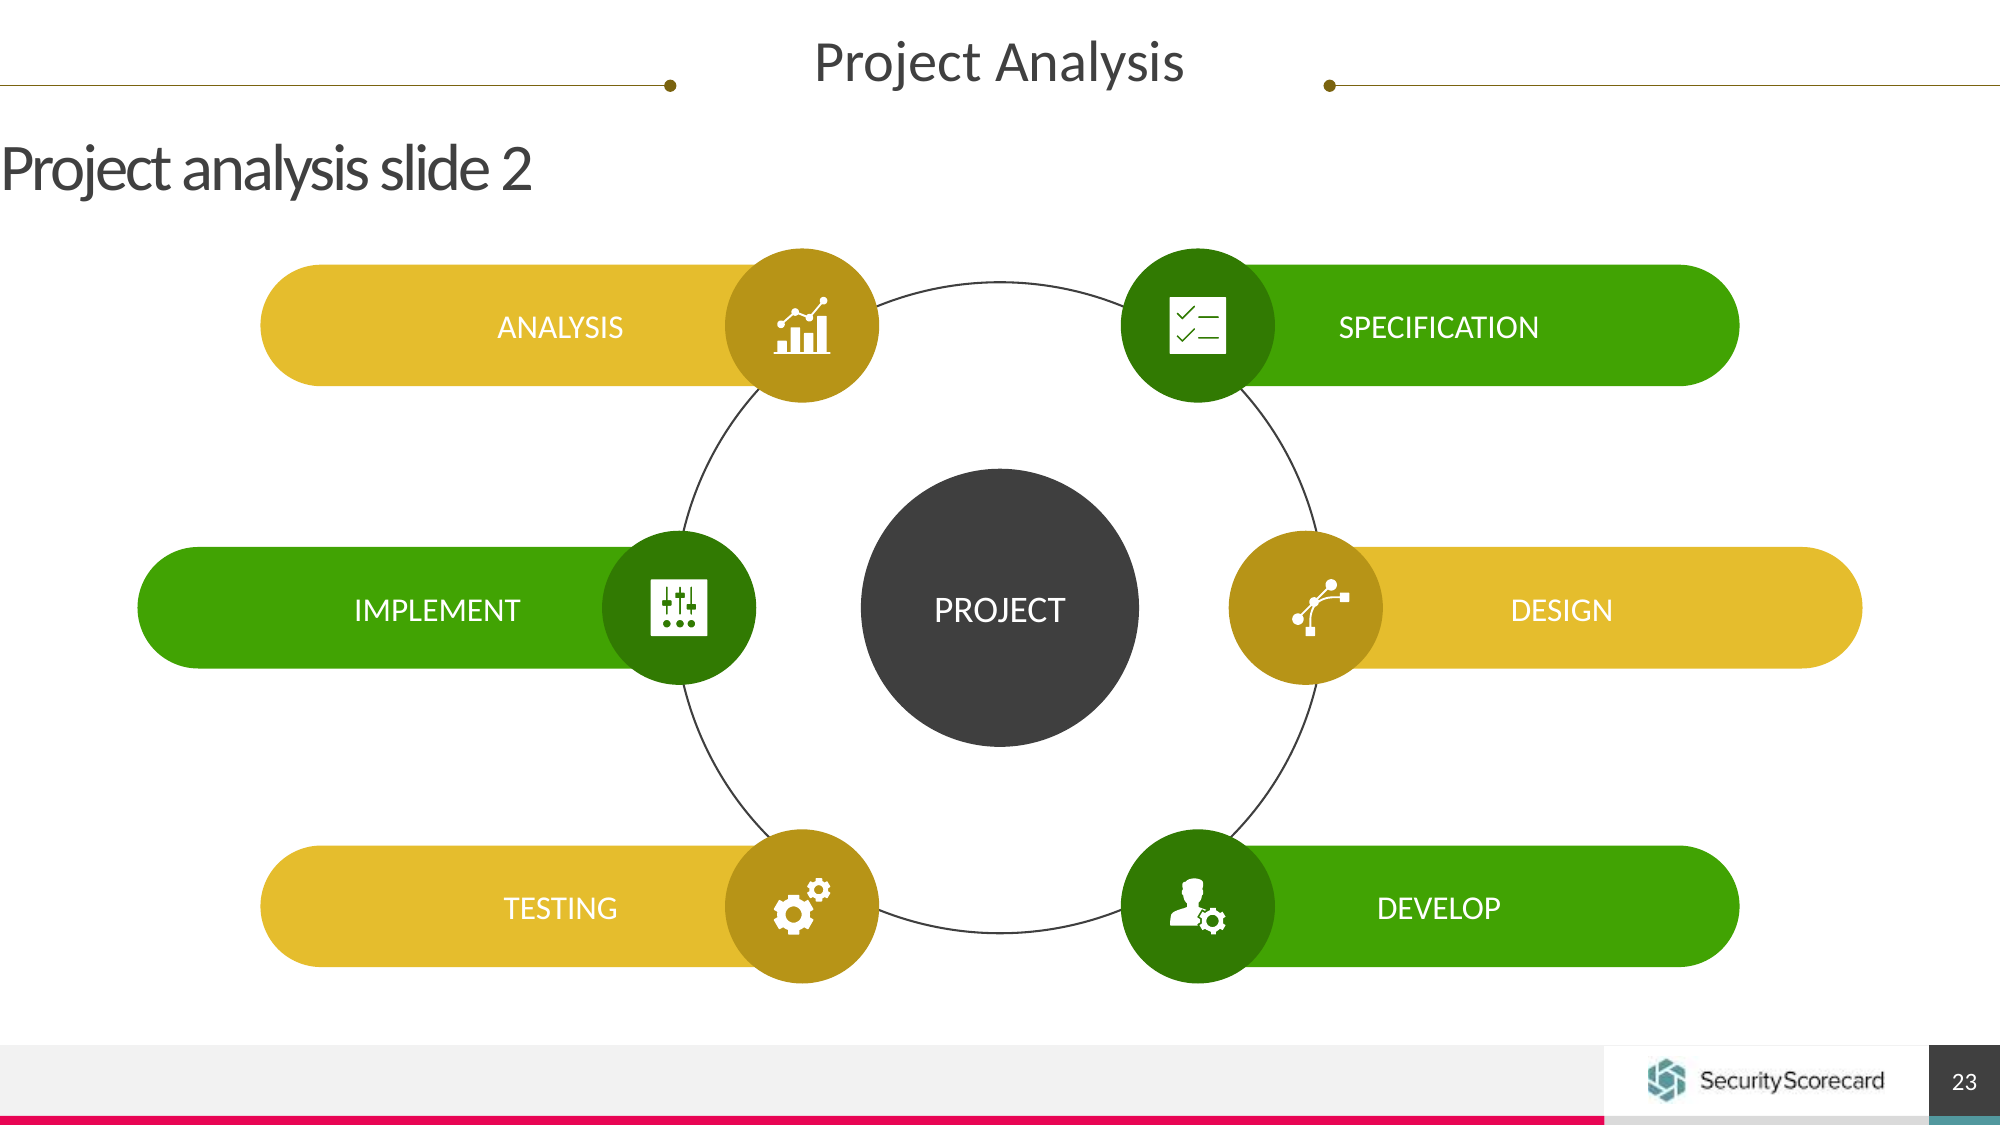

Project Analysis
Project analysis slide 2

ANALYSIS
SPECIFICATION

PROJECT

IMPLEMENT
DESIGN

TESTING
DEVELOP

23